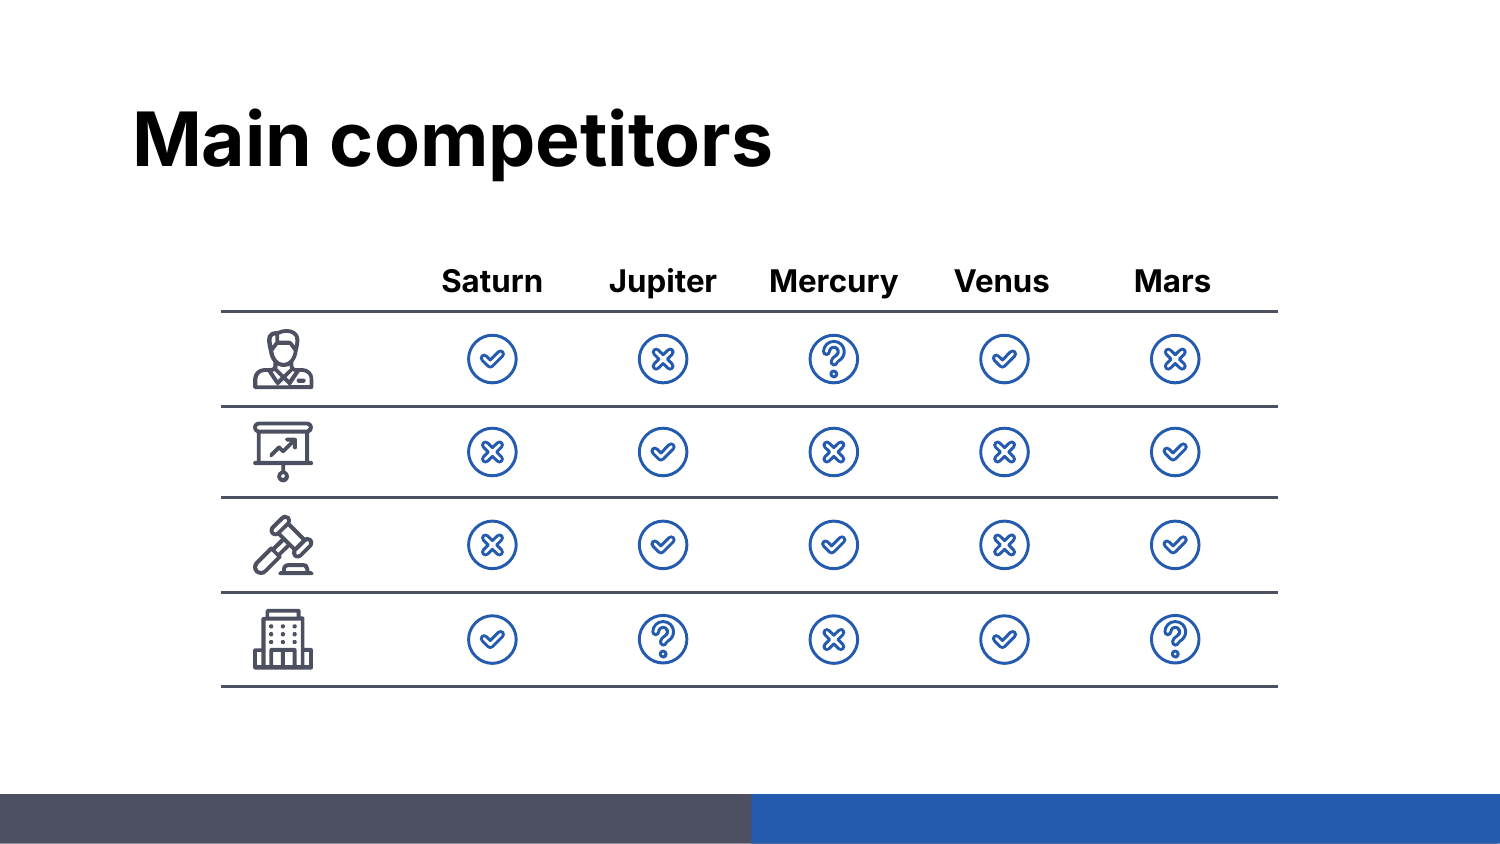

# Main competitors
Saturn
Jupiter
Mercury
Venus
Mars